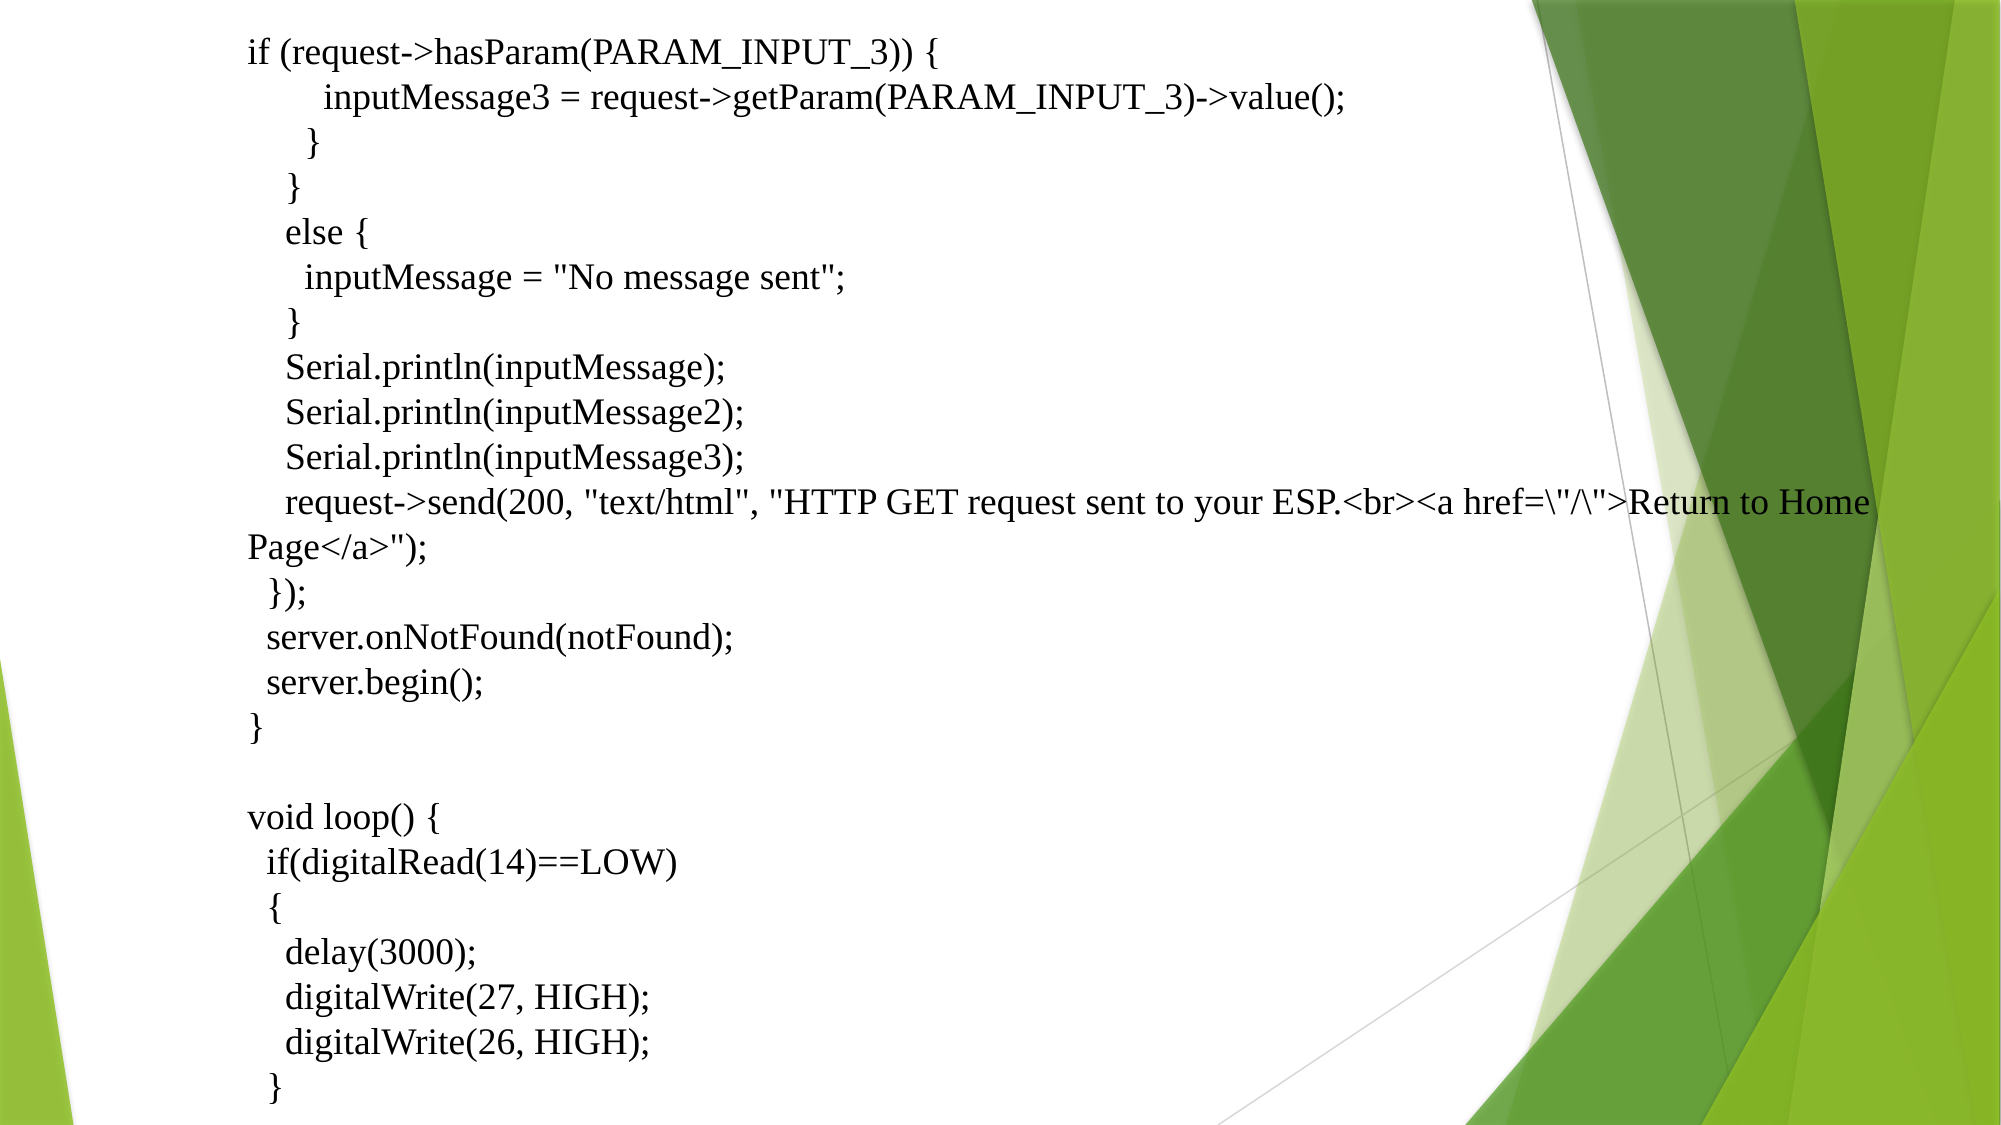

if (request->hasParam(PARAM_INPUT_3)) {
        inputMessage3 = request->getParam(PARAM_INPUT_3)->value();
      }
    }
    else {
      inputMessage = "No message sent";
    }
    Serial.println(inputMessage);
    Serial.println(inputMessage2);
    Serial.println(inputMessage3);
    request->send(200, "text/html", "HTTP GET request sent to your ESP.<br><a href=\"/\">Return to Home Page</a>");
  });
  server.onNotFound(notFound);
  server.begin();
}

void loop() {
  if(digitalRead(14)==LOW)
  {
    delay(3000);
    digitalWrite(27, HIGH);
    digitalWrite(26, HIGH);
  }